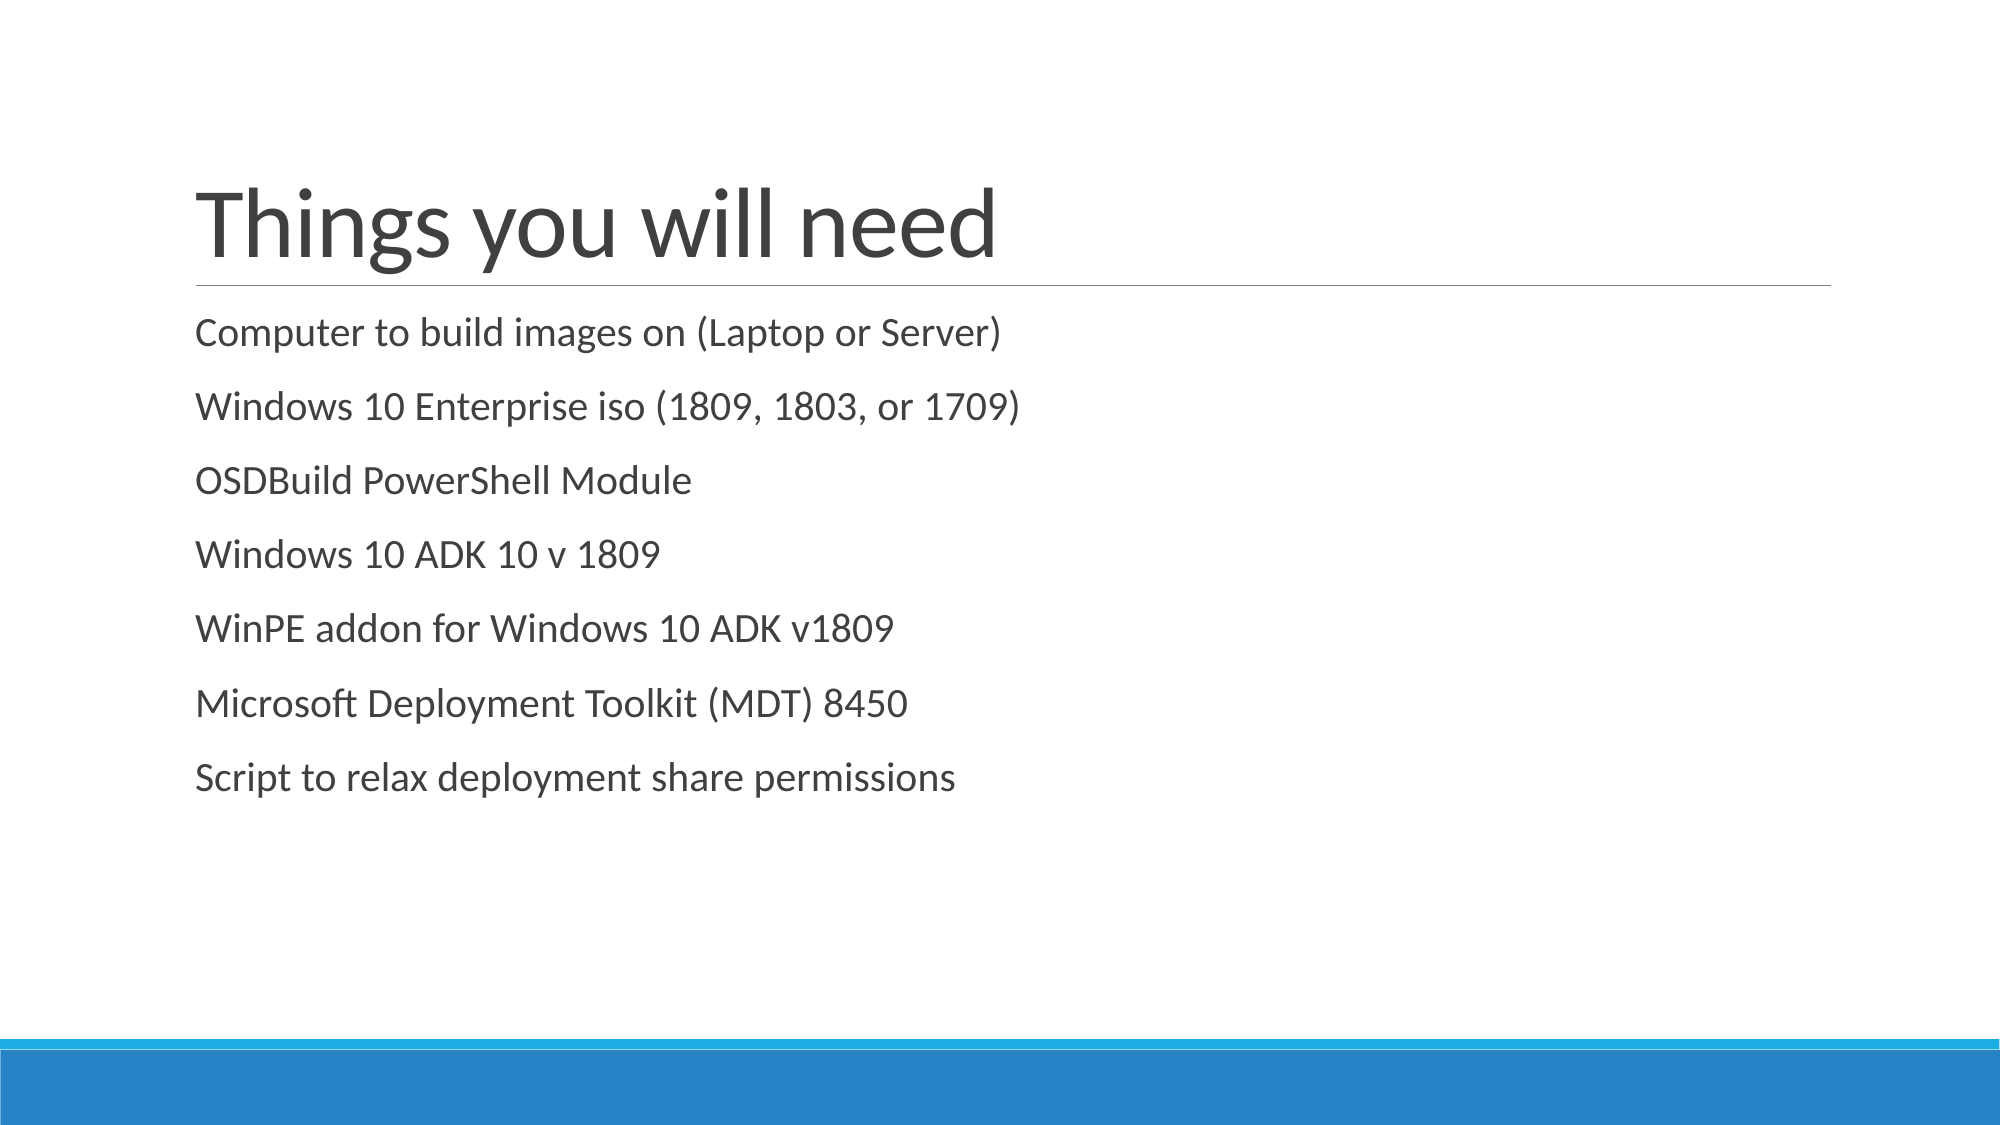

# Things you will need
Computer to build images on (Laptop or Server)
Windows 10 Enterprise iso (1809, 1803, or 1709)
OSDBuild PowerShell Module
Windows 10 ADK 10 v 1809
WinPE addon for Windows 10 ADK v1809
Microsoft Deployment Toolkit (MDT) 8450
Script to relax deployment share permissions